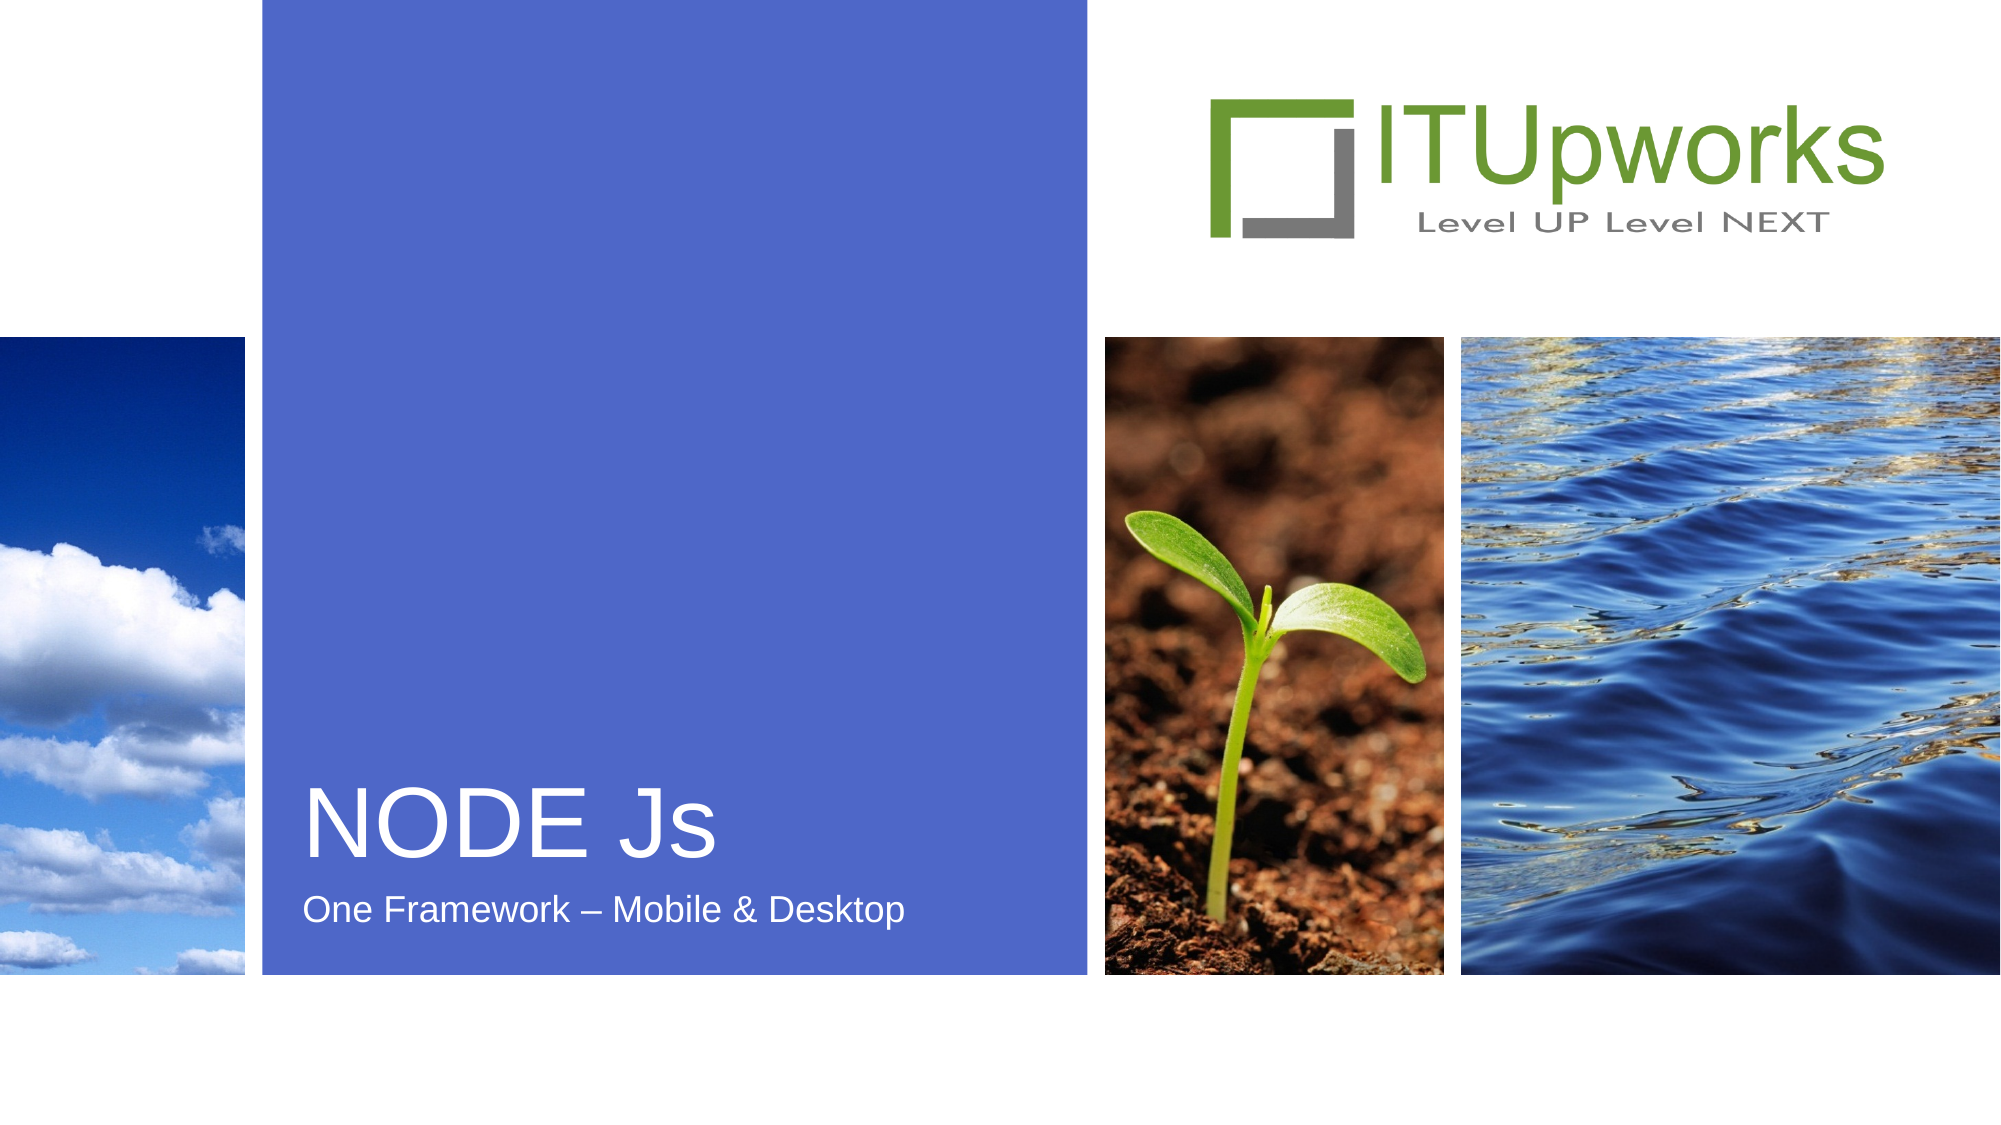

# NODE Js
One Framework – Mobile & Desktop